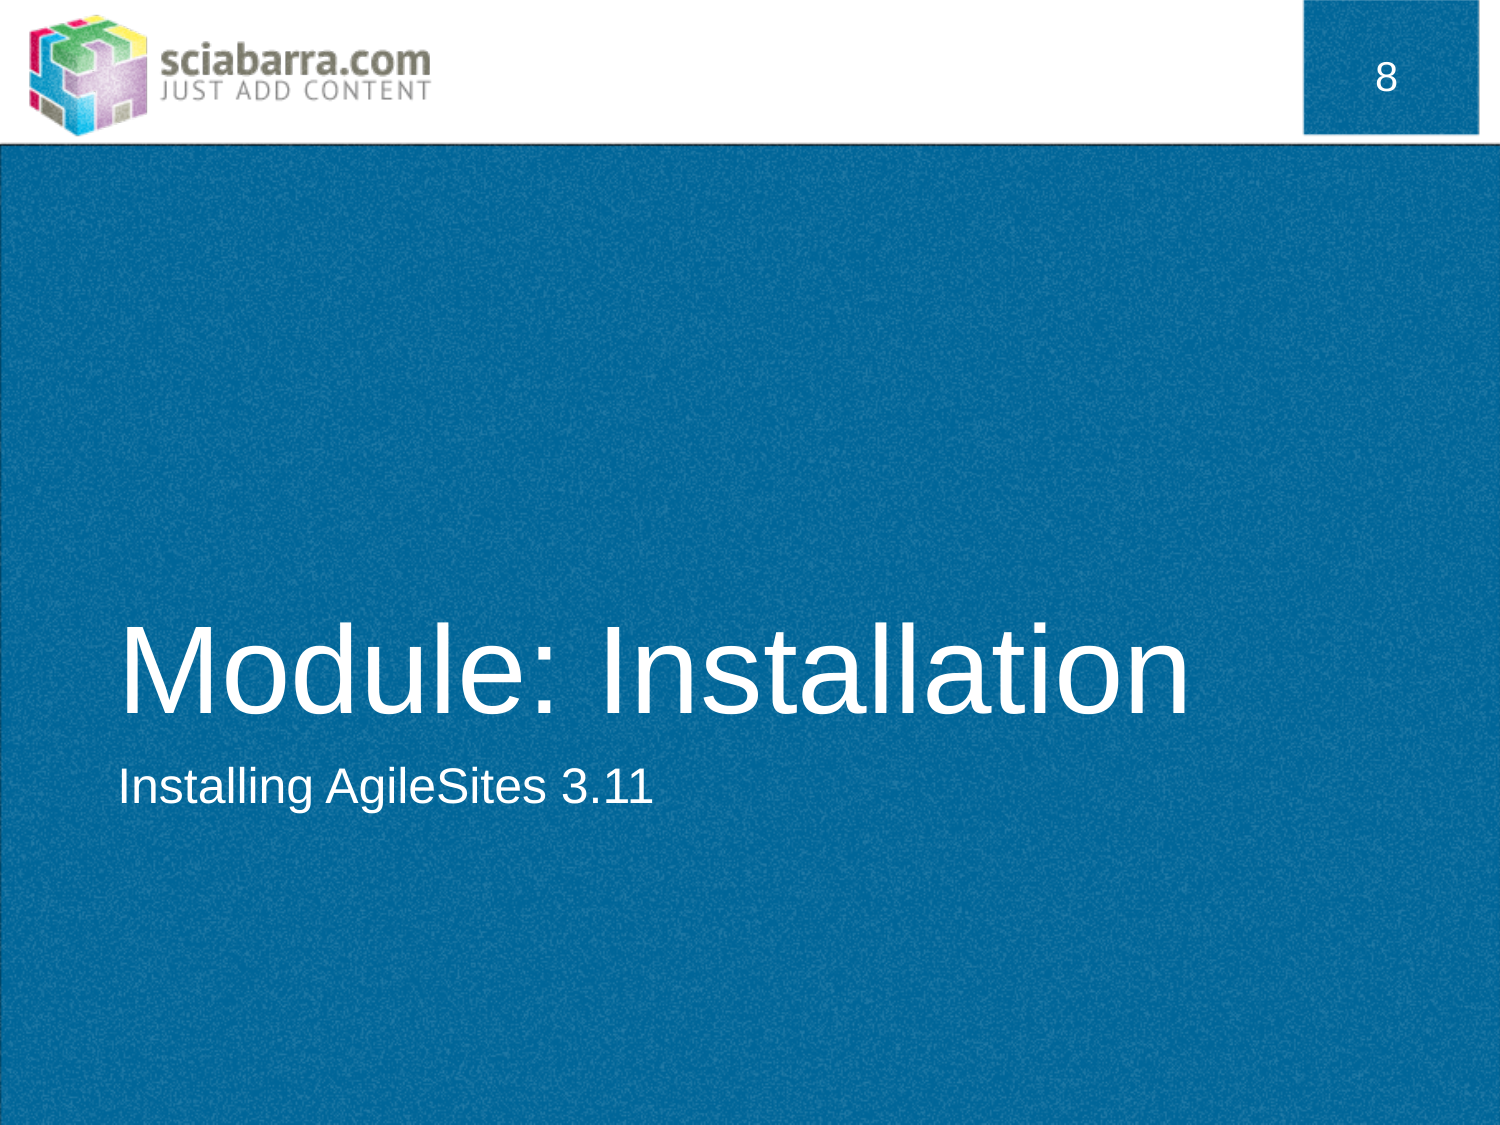

8
# Module: Installation
Installing AgileSites 3.11